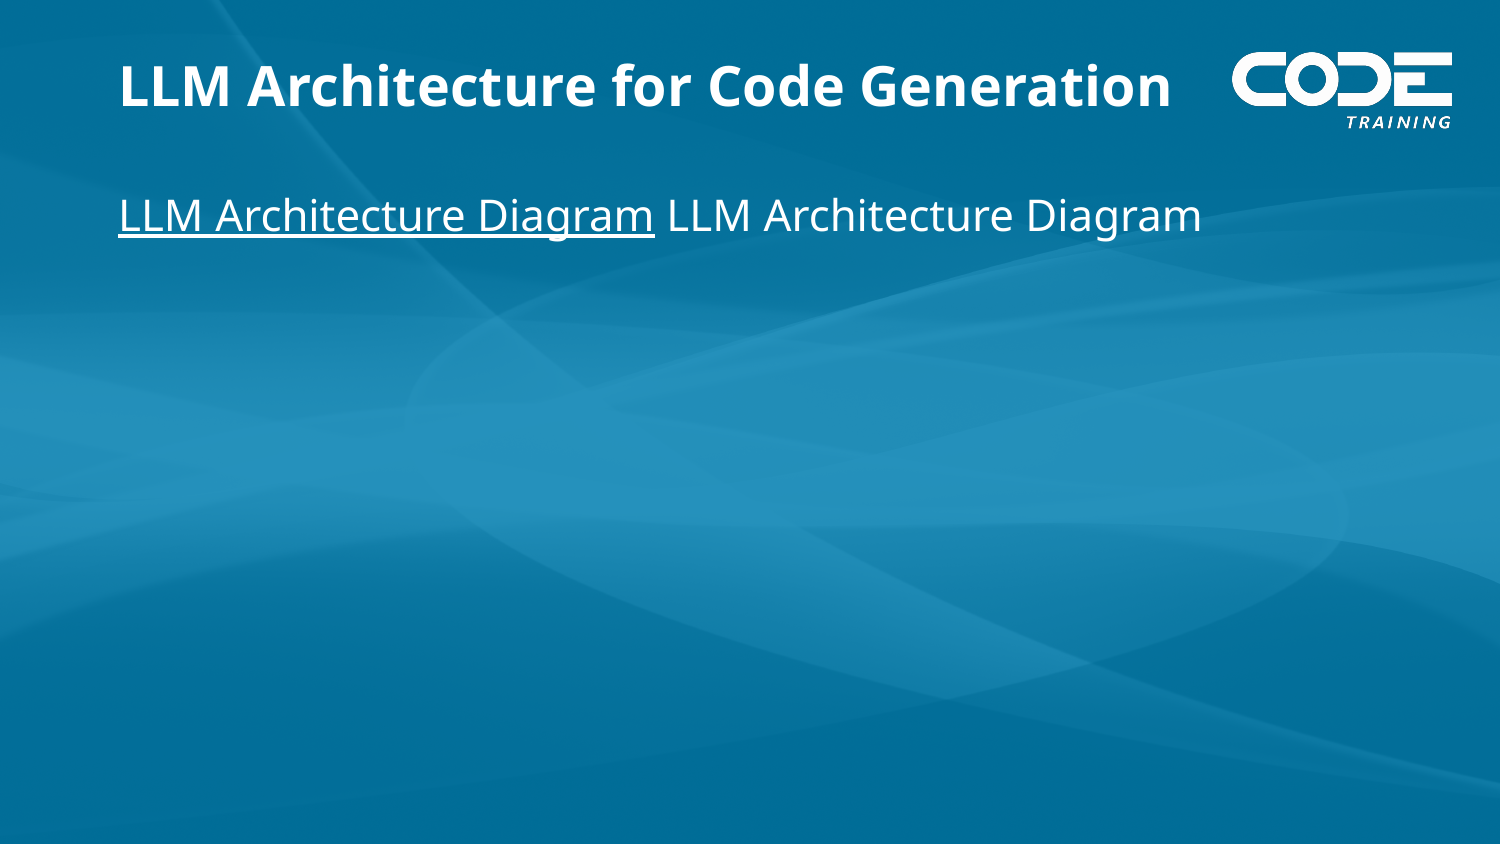

# LLM Architecture for Code Generation
LLM Architecture Diagram LLM Architecture Diagram